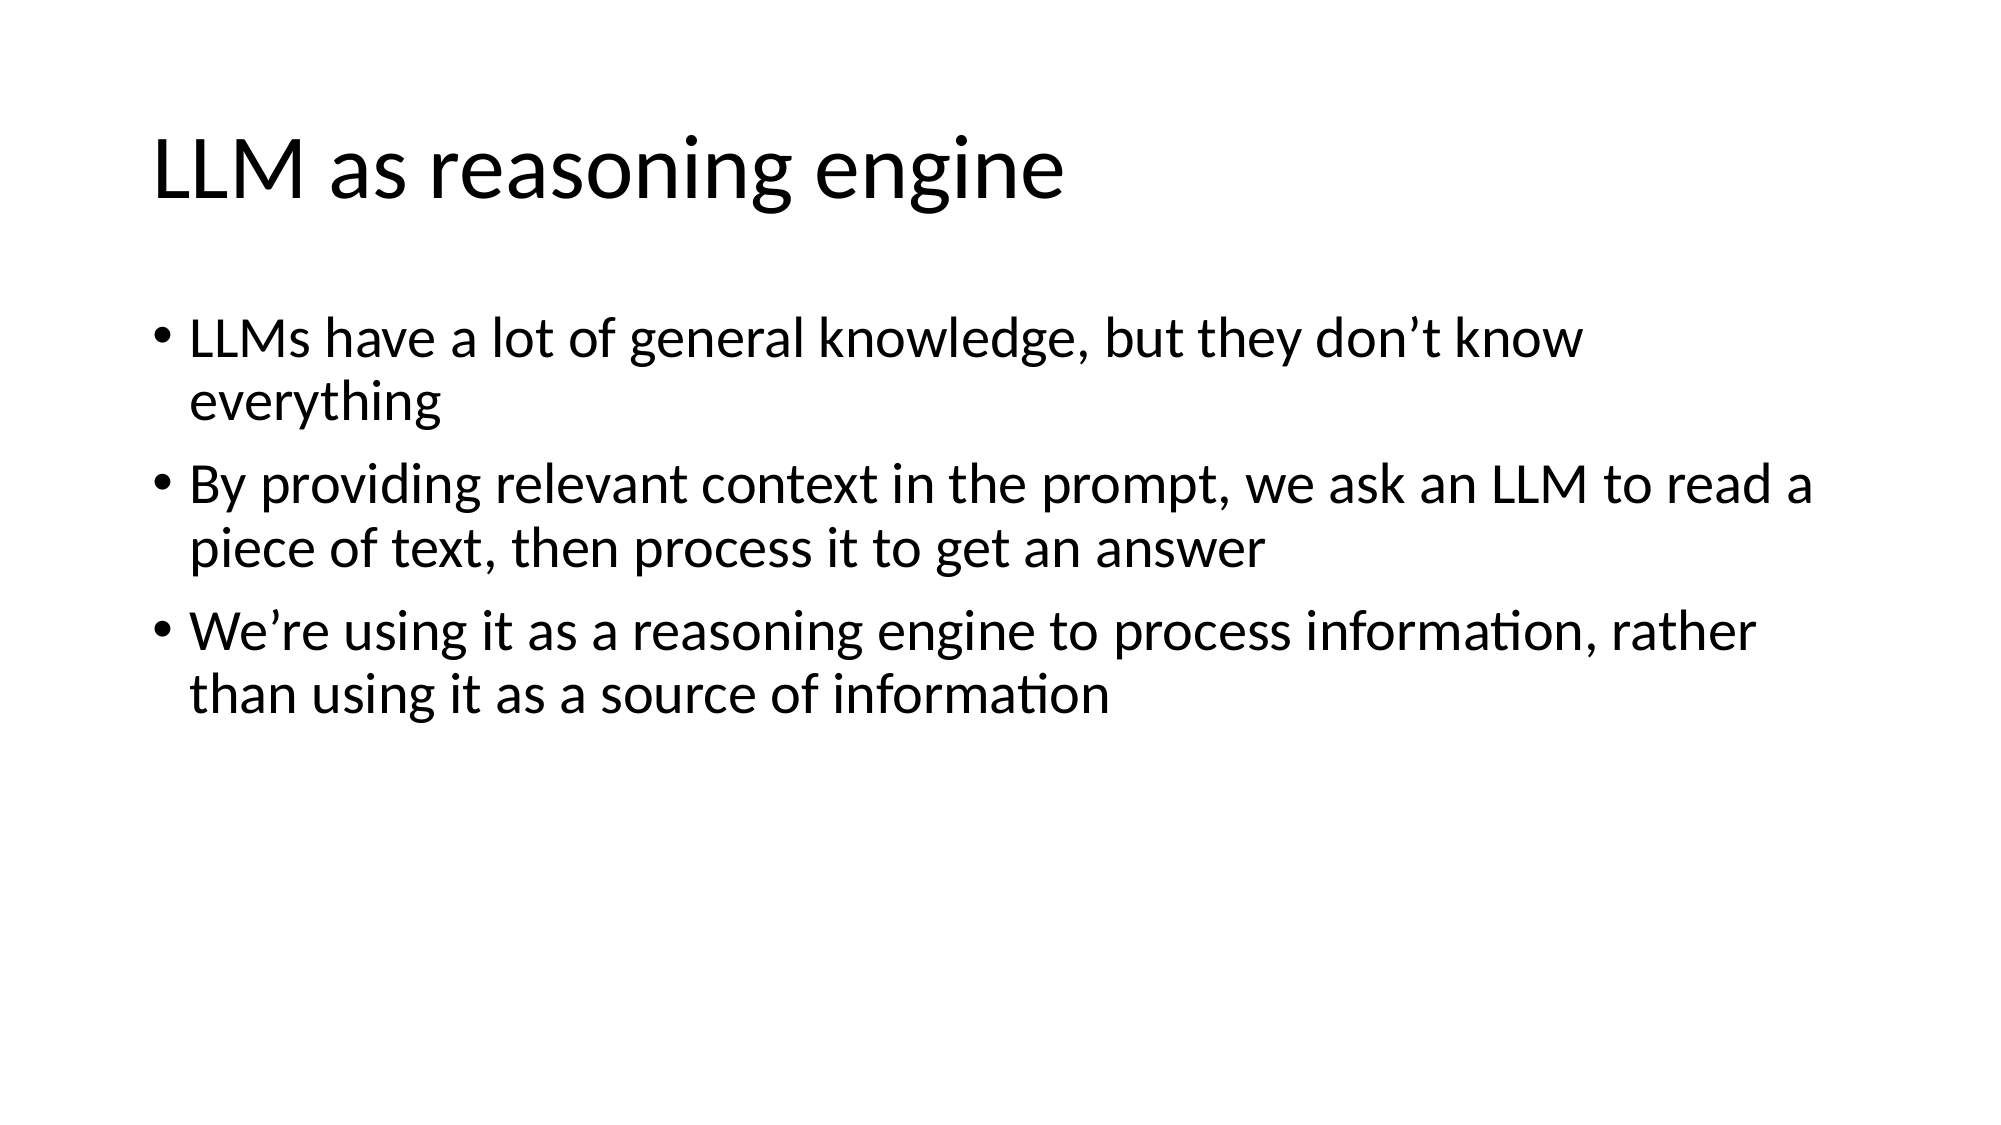

# LLM as reasoning engine
LLMs have a lot of general knowledge, but they don’t know everything
By providing relevant context in the prompt, we ask an LLM to read a piece of text, then process it to get an answer
We’re using it as a reasoning engine to process information, rather than using it as a source of information
76